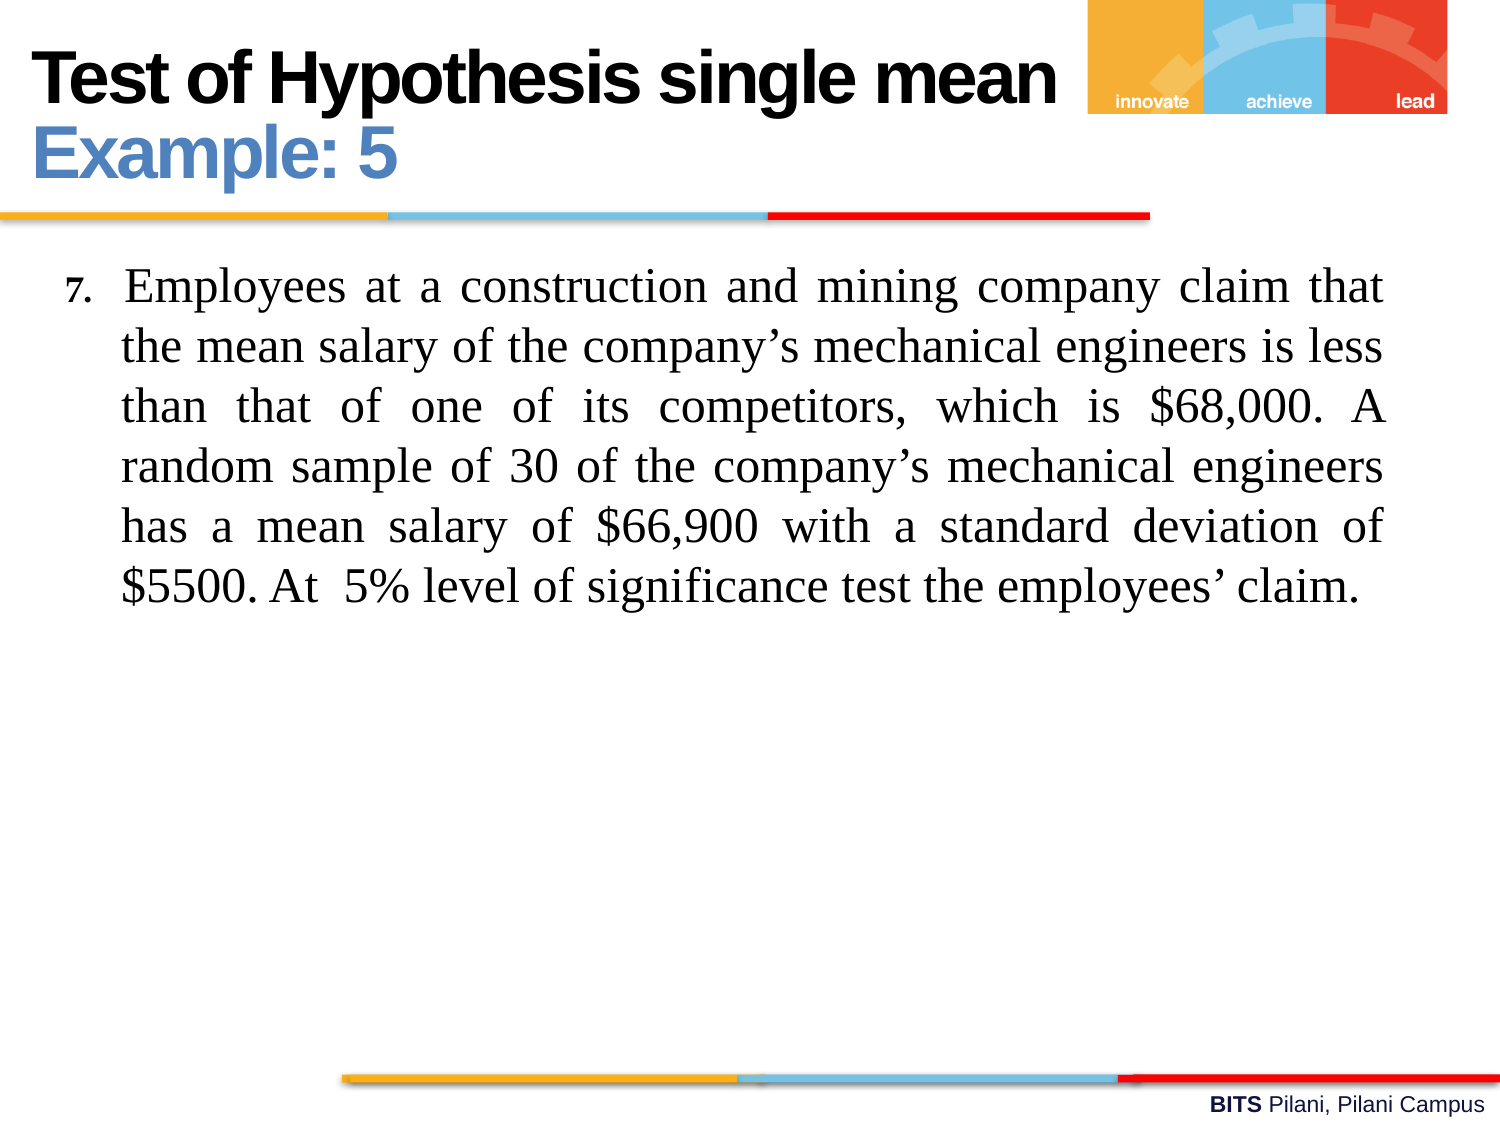

Test of Hypothesis single mean Example: 5
7.  Employees at a construction and mining company claim that the mean salary of the company’s mechanical engineers is less than that of one of its competitors, which is $68,000. A random sample of 30 of the company’s mechanical engineers has a mean salary of $66,900 with a standard deviation of $5500. At  5% level of significance test the employees’ claim.